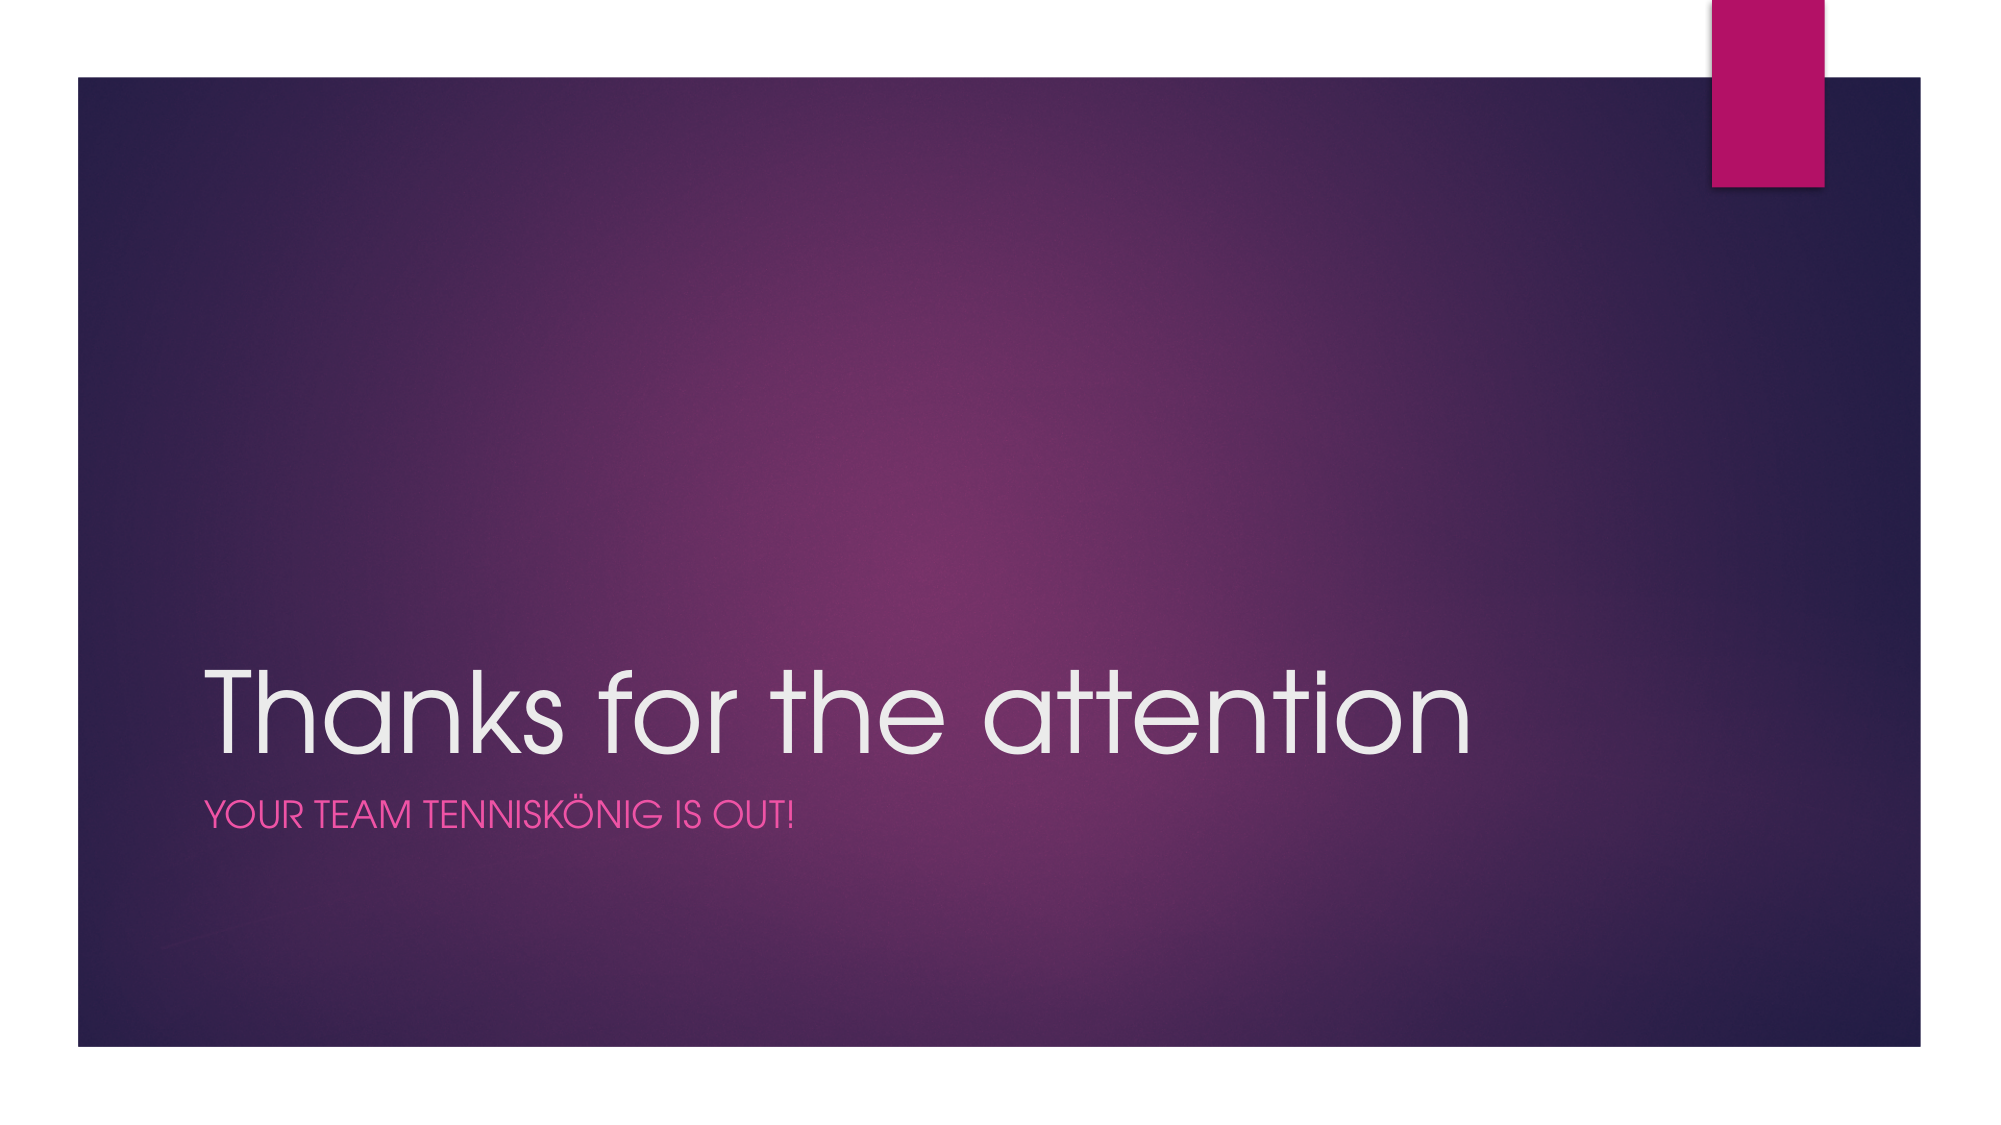

Thanks for the attention
Your team tenniskönig is out!